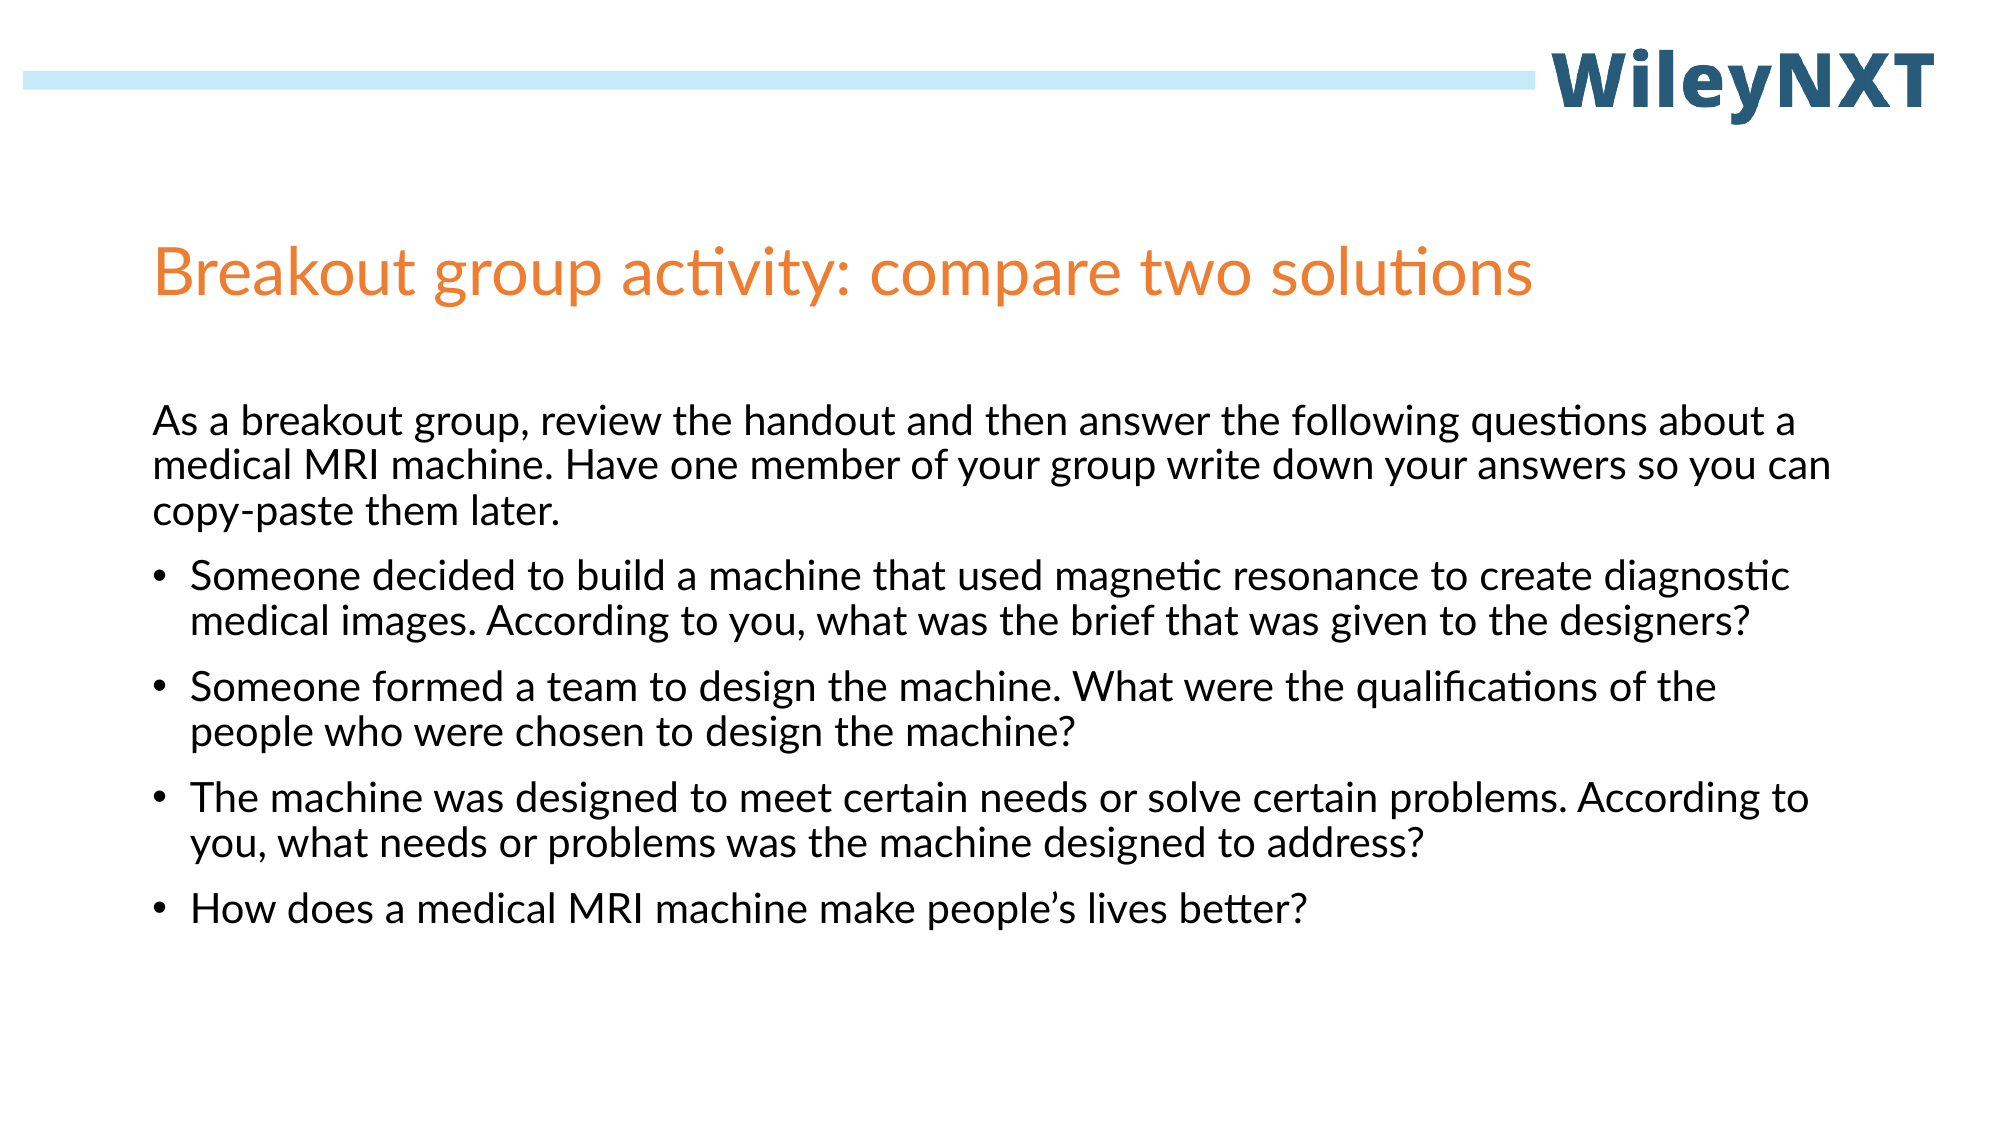

# Breakout group activity: compare two solutions
As a breakout group, review the handout and then answer the following questions about a medical MRI machine. Have one member of your group write down your answers so you can copy-paste them later.
Someone decided to build a machine that used magnetic resonance to create diagnostic medical images. According to you, what was the brief that was given to the designers?
Someone formed a team to design the machine. What were the qualifications of the people who were chosen to design the machine?
The machine was designed to meet certain needs or solve certain problems. According to you, what needs or problems was the machine designed to address?
How does a medical MRI machine make people’s lives better?